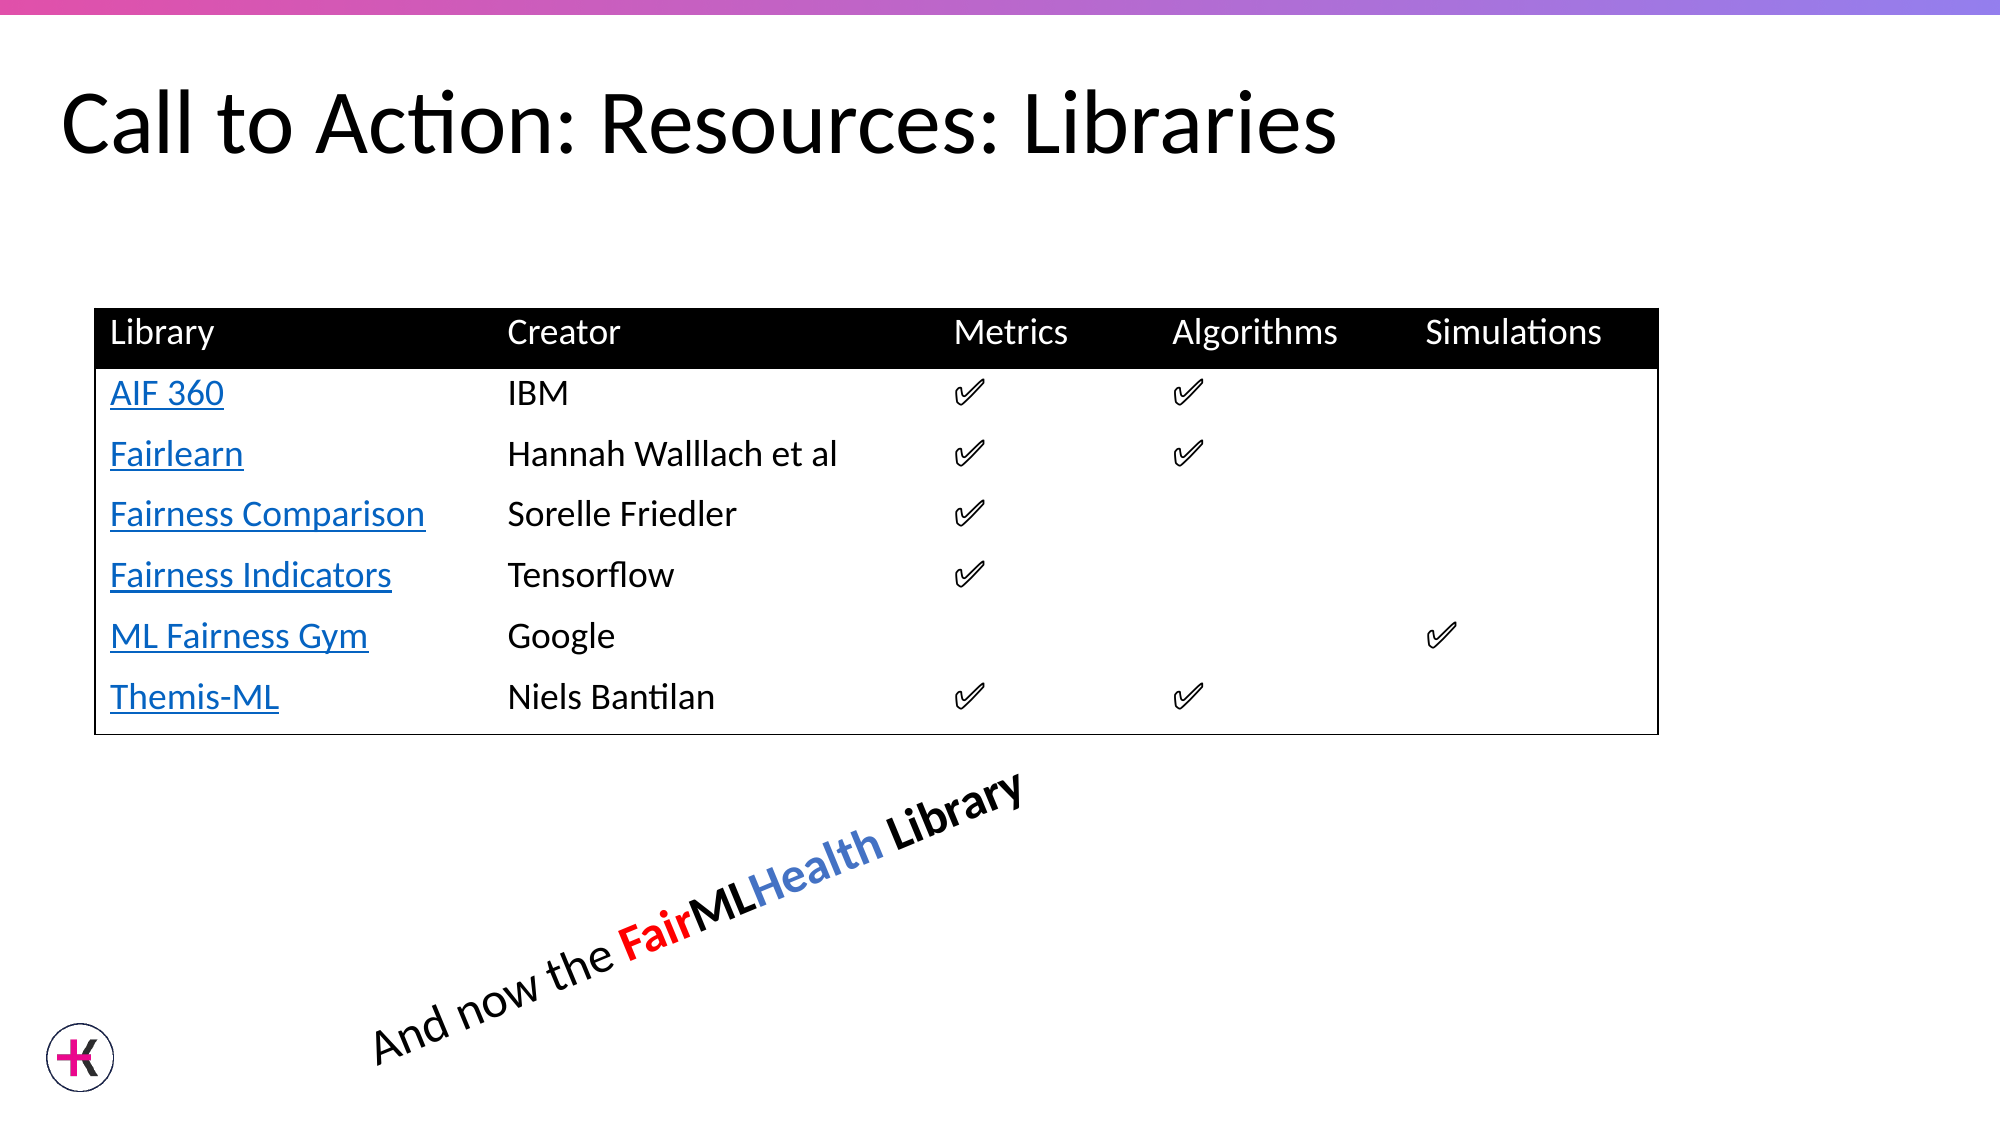

# Call to Action: Resources: Libraries
| Library | Creator | Metrics | Algorithms | Simulations |
| --- | --- | --- | --- | --- |
| AIF 360 | IBM | ✅ | ✅ |  |
| Fairlearn | Hannah Walllach et al | ✅ | ✅ |  |
| Fairness Comparison | Sorelle Friedler | ✅ |  |  |
| Fairness Indicators | Tensorflow | ✅ |  |  |
| ML Fairness Gym | Google |  |  | ✅ |
| Themis-ML | Niels Bantilan | ✅ | ✅ |  |
And now the FairMLHealth Library